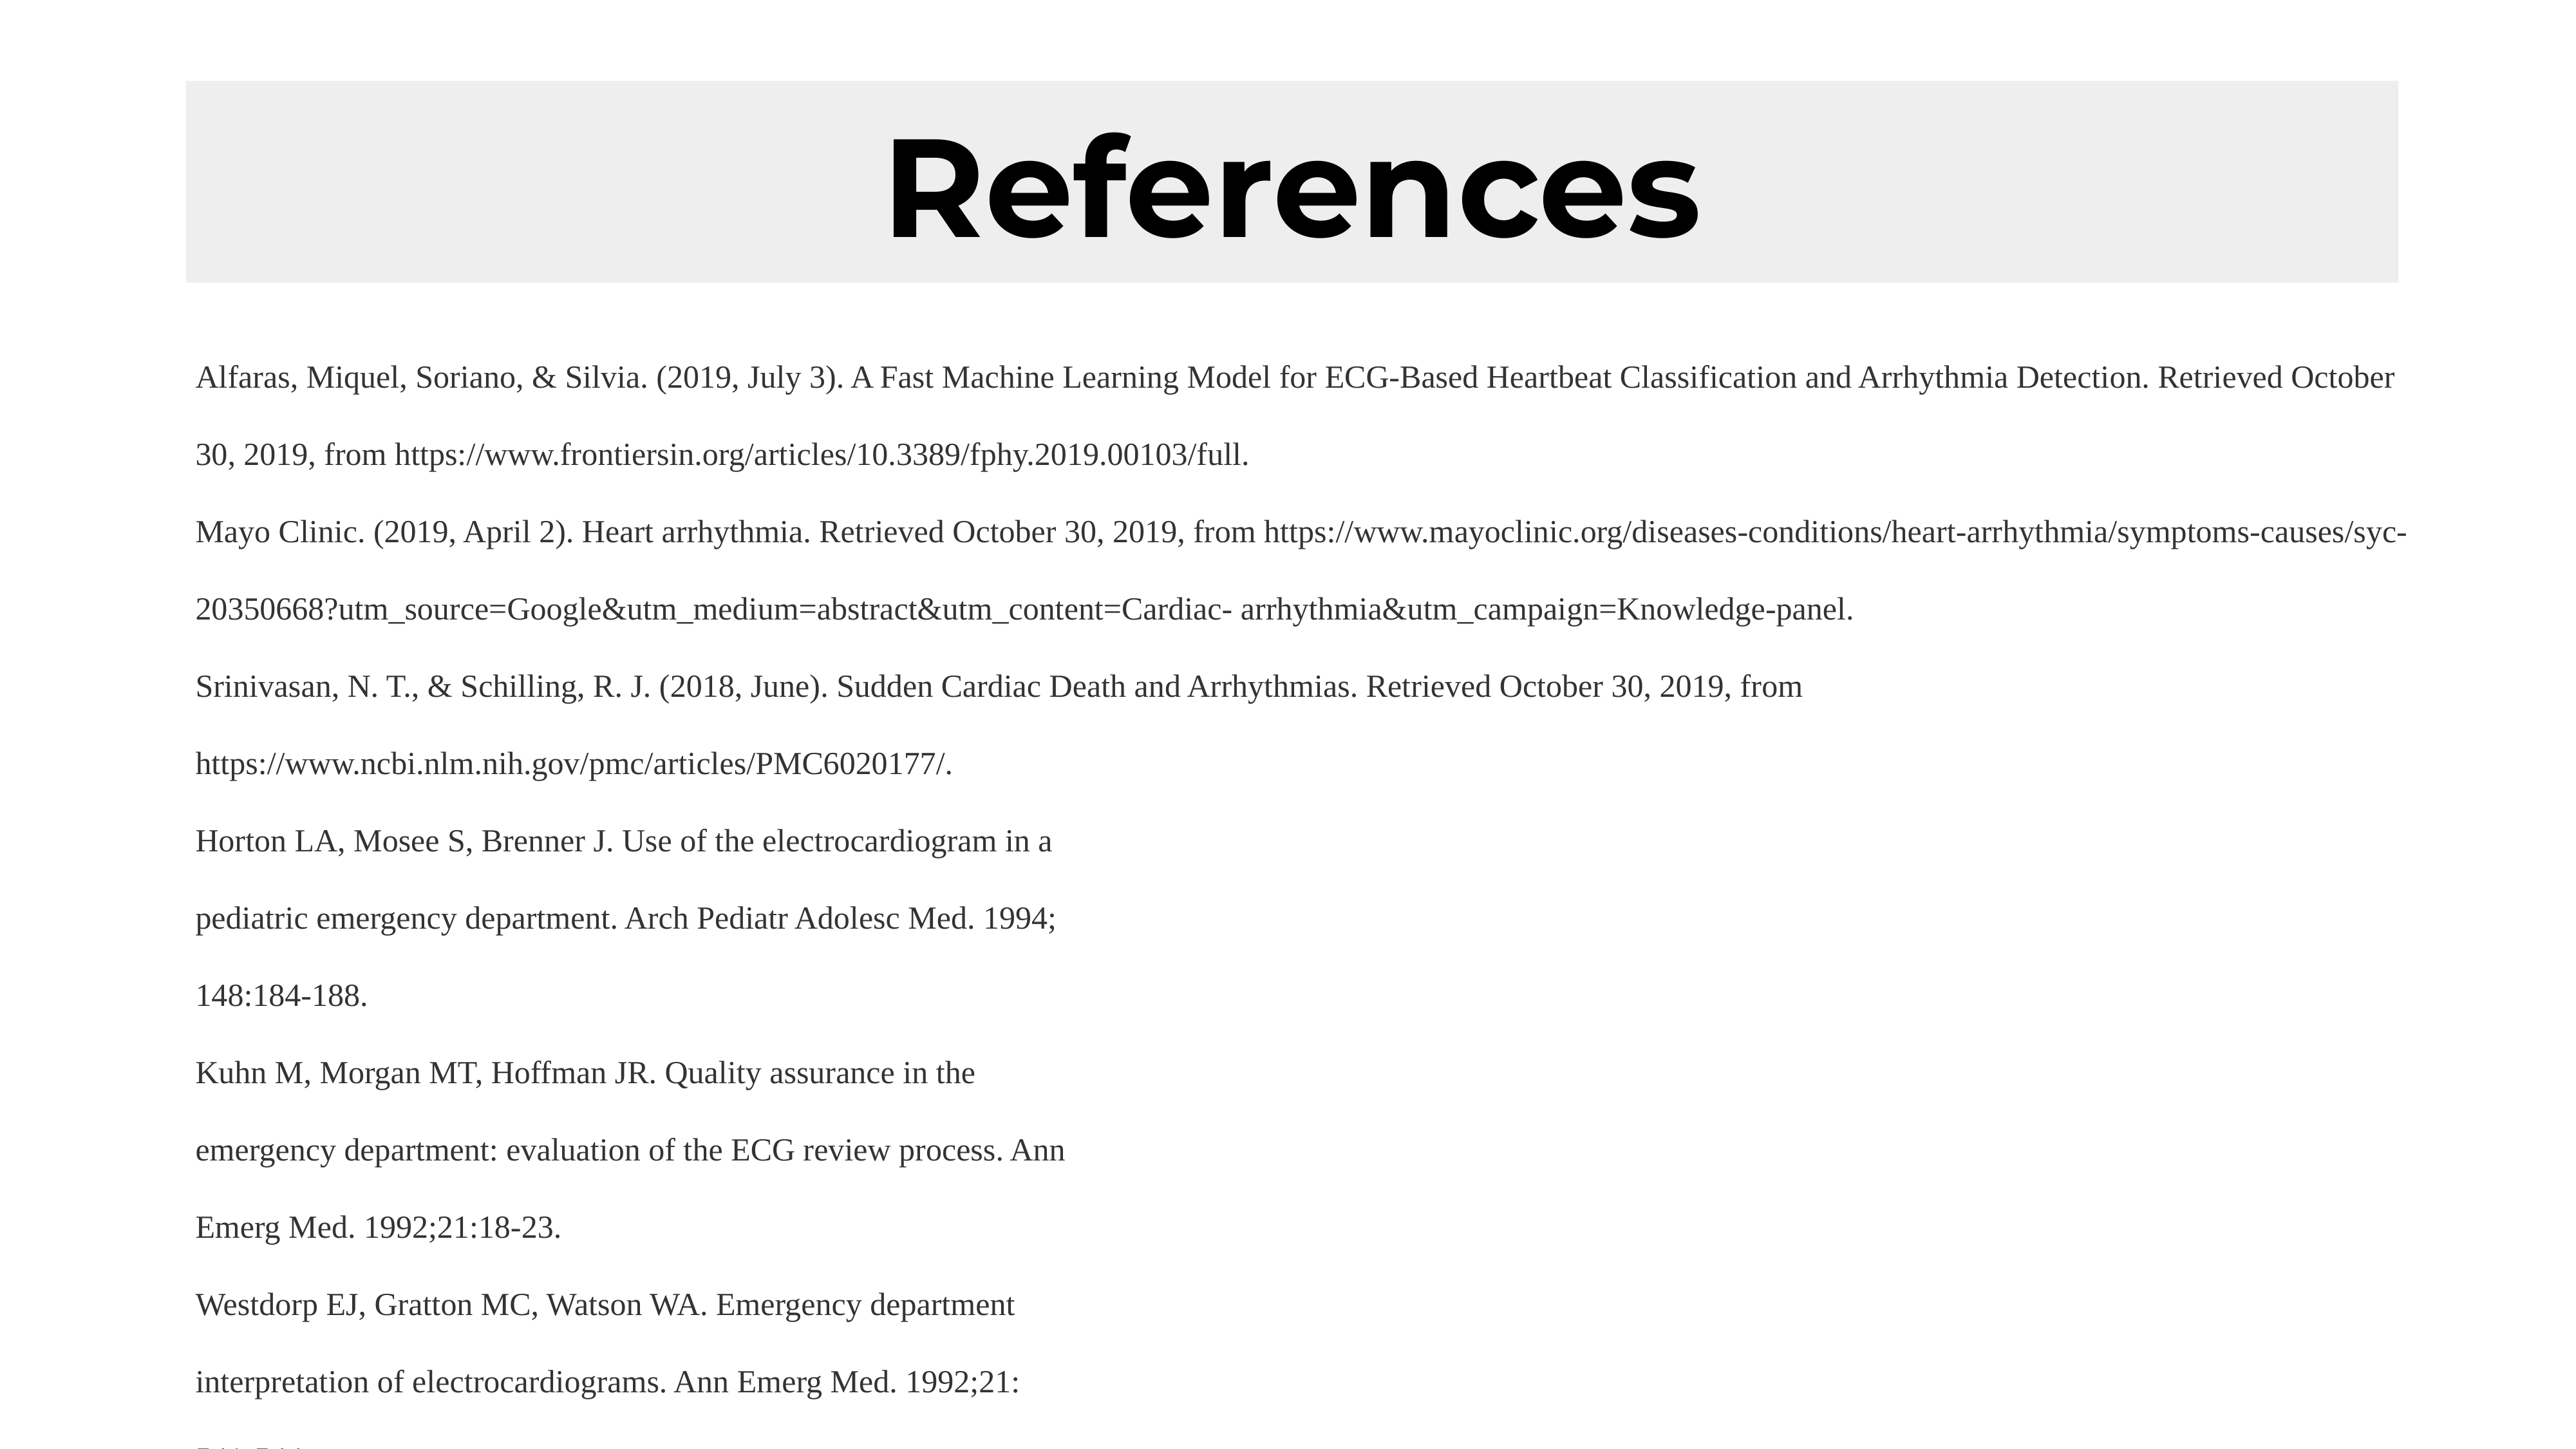

References
Alfaras, Miquel, Soriano, & Silvia. (2019, July 3). A Fast Machine Learning Model for ECG-Based Heartbeat Classification and Arrhythmia Detection. Retrieved October 30, 2019, from https://www.frontiersin.org/articles/10.3389/fphy.2019.00103/full.
Mayo Clinic. (2019, April 2). Heart arrhythmia. Retrieved October 30, 2019, from https://www.mayoclinic.org/diseases-conditions/heart-arrhythmia/symptoms-causes/syc- 20350668?utm_source=Google&utm_medium=abstract&utm_content=Cardiac- arrhythmia&utm_campaign=Knowledge-panel.
Srinivasan, N. T., & Schilling, R. J. (2018, June). Sudden Cardiac Death and Arrhythmias. Retrieved October 30, 2019, from https://www.ncbi.nlm.nih.gov/pmc/articles/PMC6020177/.
Horton LA, Mosee S, Brenner J. Use of the electrocardiogram in a
pediatric emergency department. Arch Pediatr Adolesc Med. 1994;
148:184-188.
Kuhn M, Morgan MT, Hoffman JR. Quality assurance in the
emergency department: evaluation of the ECG review process. Ann
Emerg Med. 1992;21:18-23.
Westdorp EJ, Gratton MC, Watson WA. Emergency department
interpretation of electrocardiograms. Ann Emerg Med. 1992;21:
541-544.
Todd KH, Hoffman JR, Morgan MT. Effect of cardiologist ECG review
on emergency medicine practice. Ann Emerg Med. 1996;27:16-21.
Johnson K. The Harriet Lane Handbook. 13th ed. St. Louis, MO:
Mosby; 1993:101.